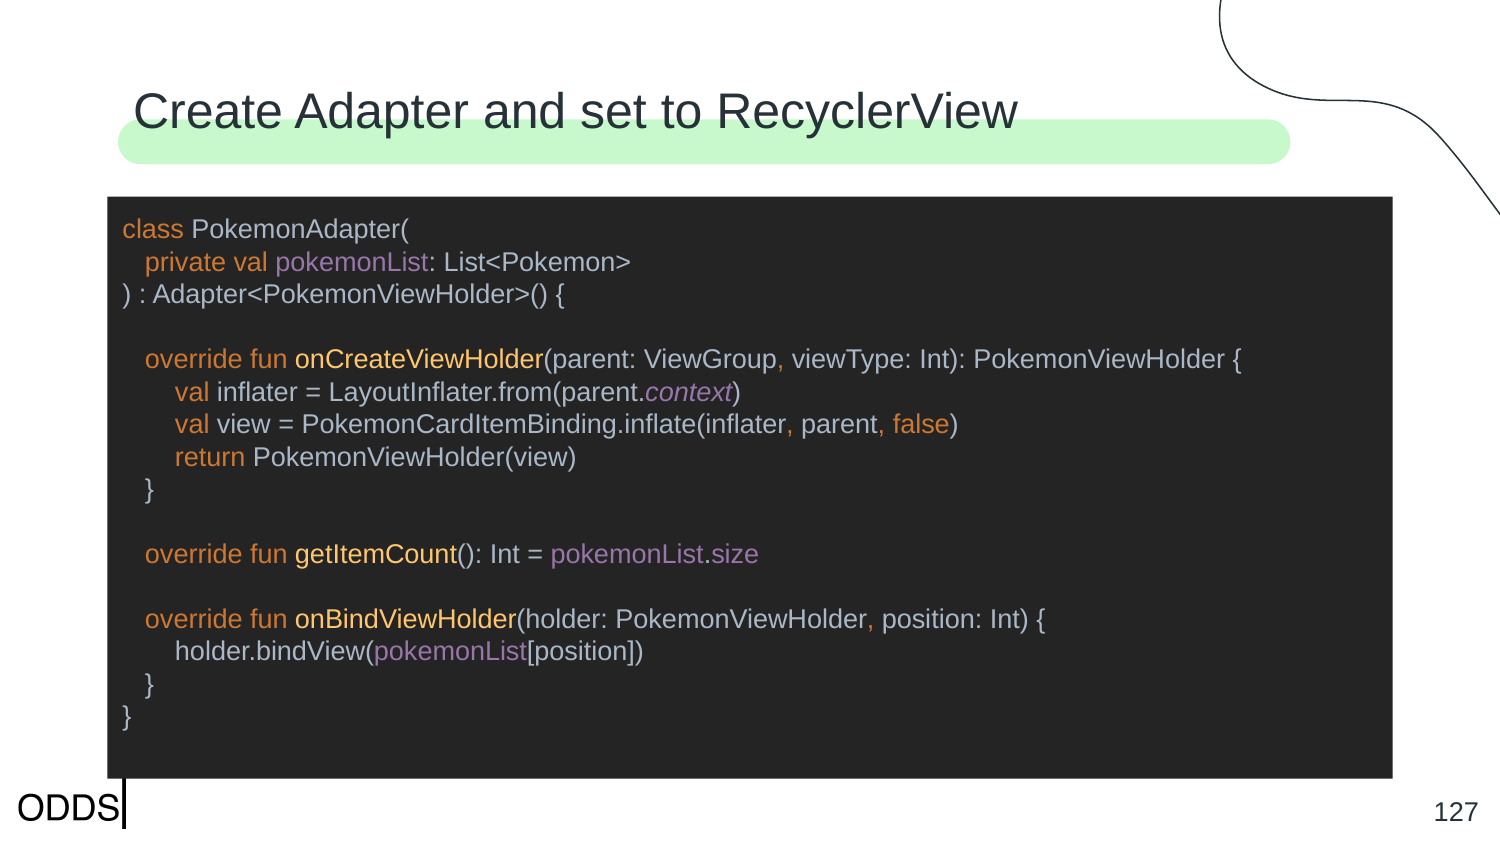

# Create Adapter and set to RecyclerView

class PokemonAdapter(
   private val pokemonList: List<Pokemon>
) : Adapter<PokemonViewHolder>() {

   override fun onCreateViewHolder(parent: ViewGroup, viewType: Int): PokemonViewHolder {
       val inflater = LayoutInflater.from(parent.context)
       val view = PokemonCardItemBinding.inflate(inflater, parent, false)
       return PokemonViewHolder(view)
   }

   override fun getItemCount(): Int = pokemonList.size

   override fun onBindViewHolder(holder: PokemonViewHolder, position: Int) {
       holder.bindView(pokemonList[position])
   }
}

127